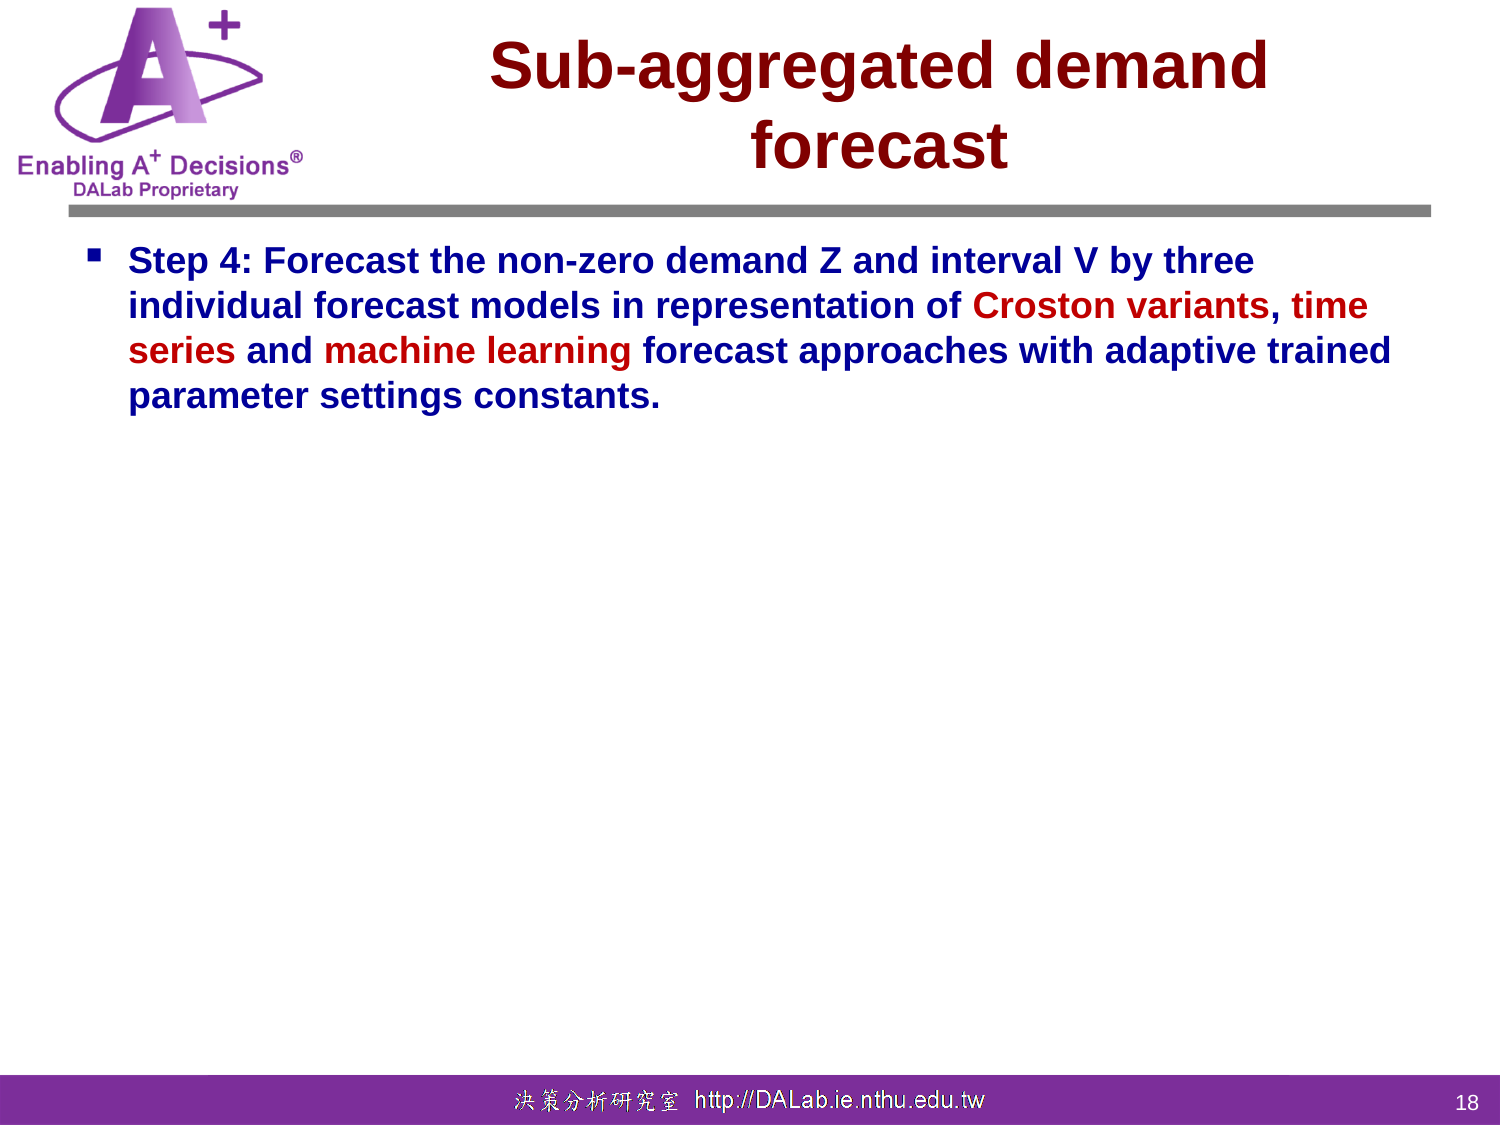

# Sub-aggregated demand forecast
Step 4: Forecast the non-zero demand Z and interval V by three individual forecast models in representation of Croston variants, time series and machine learning forecast approaches with adaptive trained parameter settings constants.
18